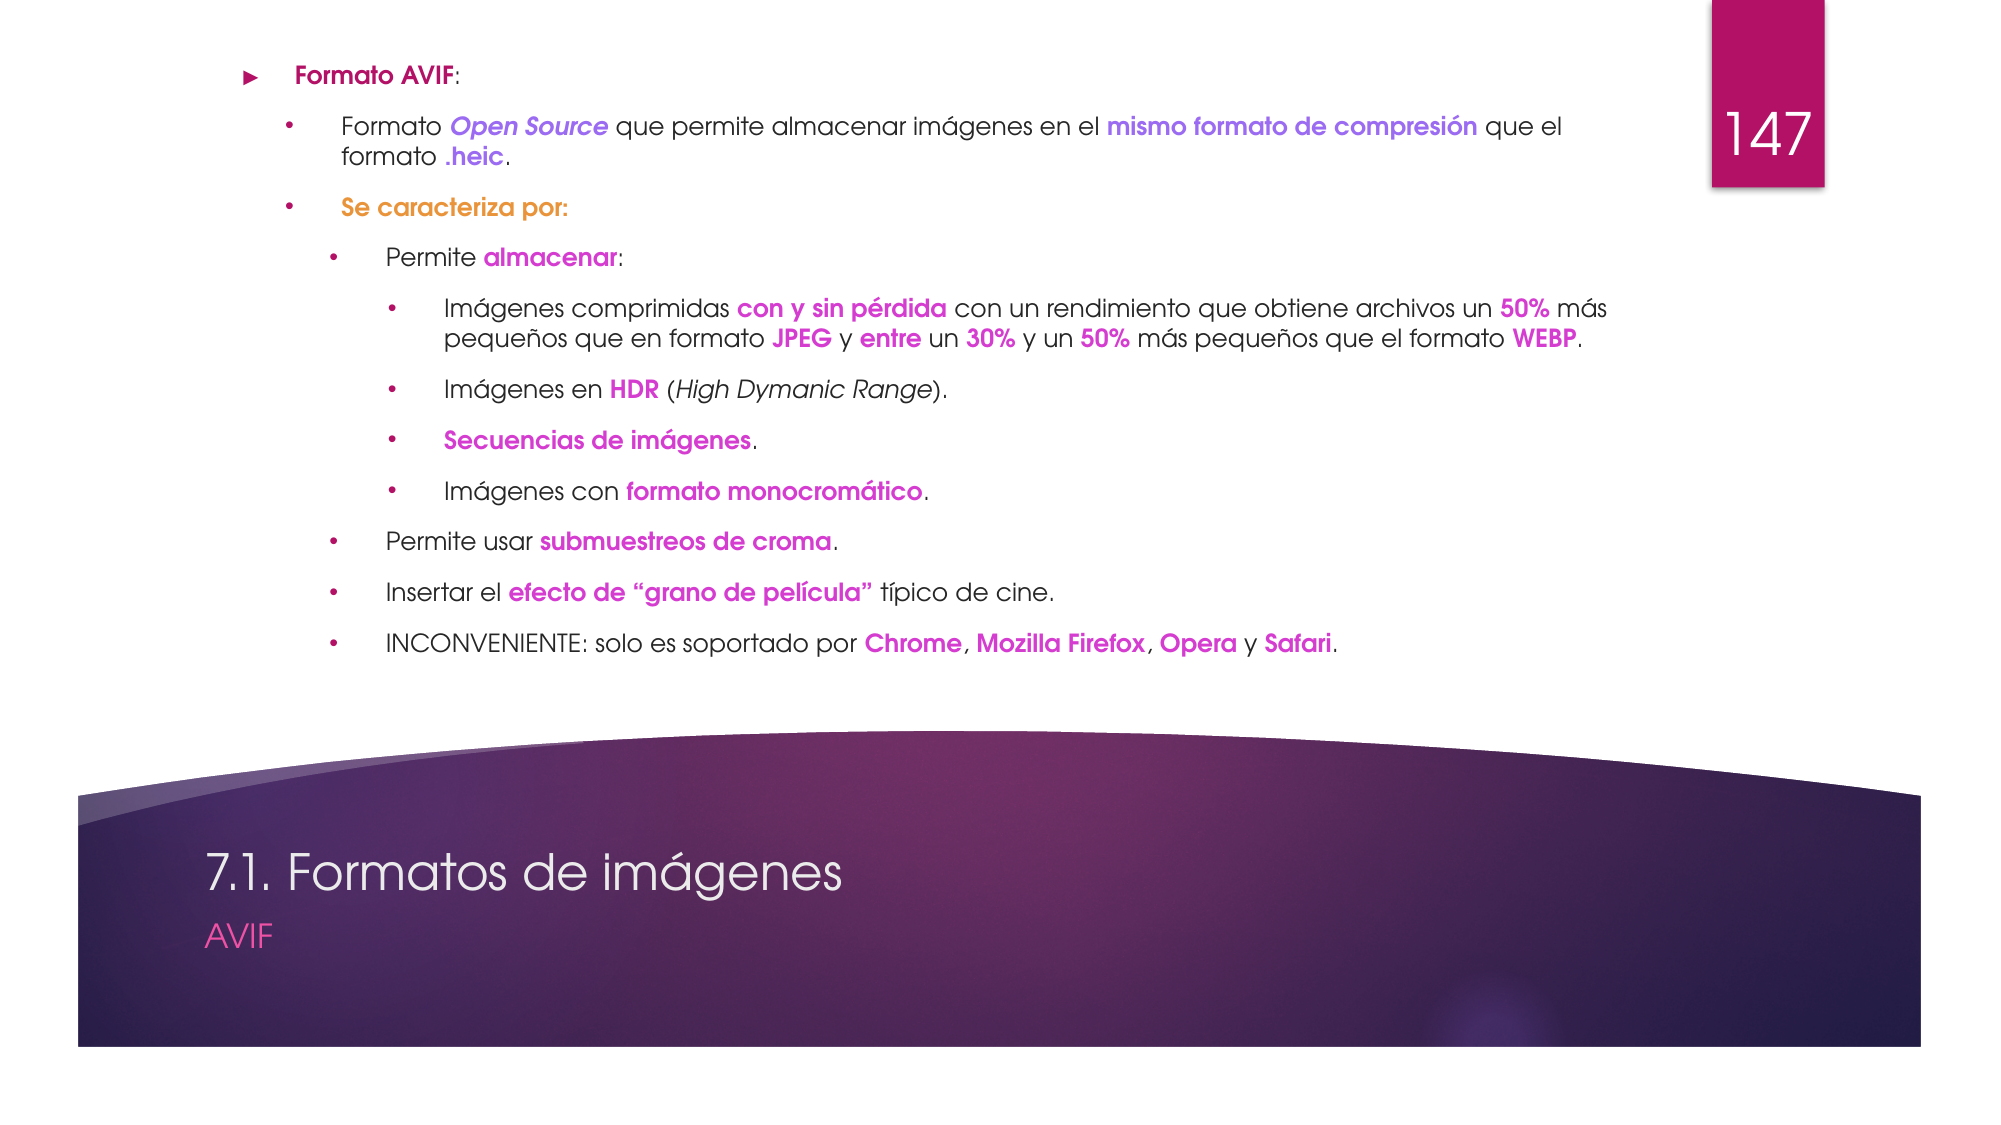

Formato AVIF:
Formato Open Source que permite almacenar imágenes en el mismo formato de compresión que el formato .heic.
Se caracteriza por:
Permite almacenar:
Imágenes comprimidas con y sin pérdida con un rendimiento que obtiene archivos un 50% más pequeños que en formato JPEG y entre un 30% y un 50% más pequeños que el formato WEBP.
Imágenes en HDR (High Dymanic Range).
Secuencias de imágenes.
Imágenes con formato monocromático.
Permite usar submuestreos de croma.
Insertar el efecto de “grano de película” típico de cine.
INCONVENIENTE: solo es soportado por Chrome, Mozilla Firefox, Opera y Safari.

147
# 7.1. Formatos de imágenes
AVIF